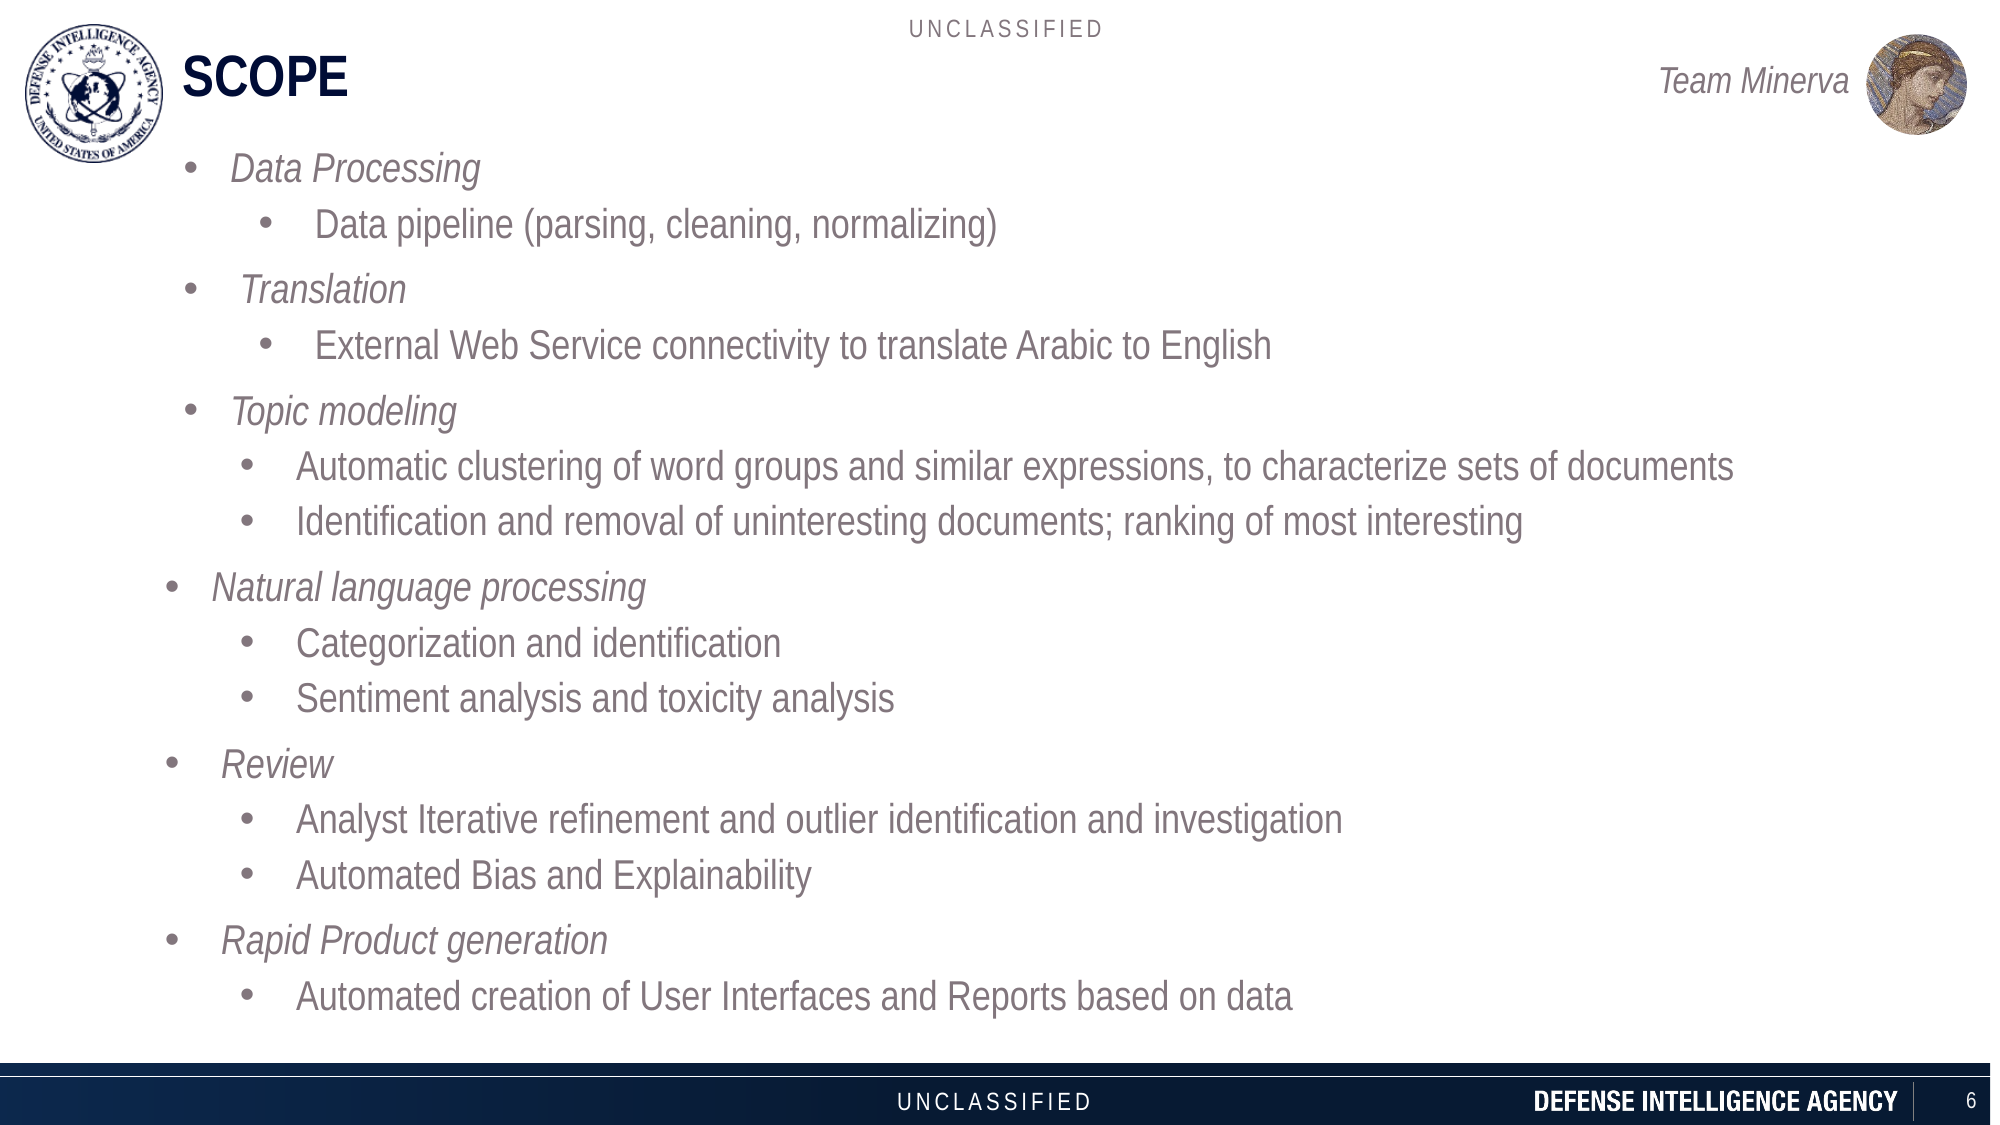

SCOPE
Data Processing
Data pipeline (parsing, cleaning, normalizing)
Translation
External Web Service connectivity to translate Arabic to English
Topic modeling
Automatic clustering of word groups and similar expressions, to characterize sets of documents
Identification and removal of uninteresting documents; ranking of most interesting
Natural language processing
Categorization and identification
Sentiment analysis and toxicity analysis
Review
Analyst Iterative refinement and outlier identification and investigation
Automated Bias and Explainability
Rapid Product generation
Automated creation of User Interfaces and Reports based on data